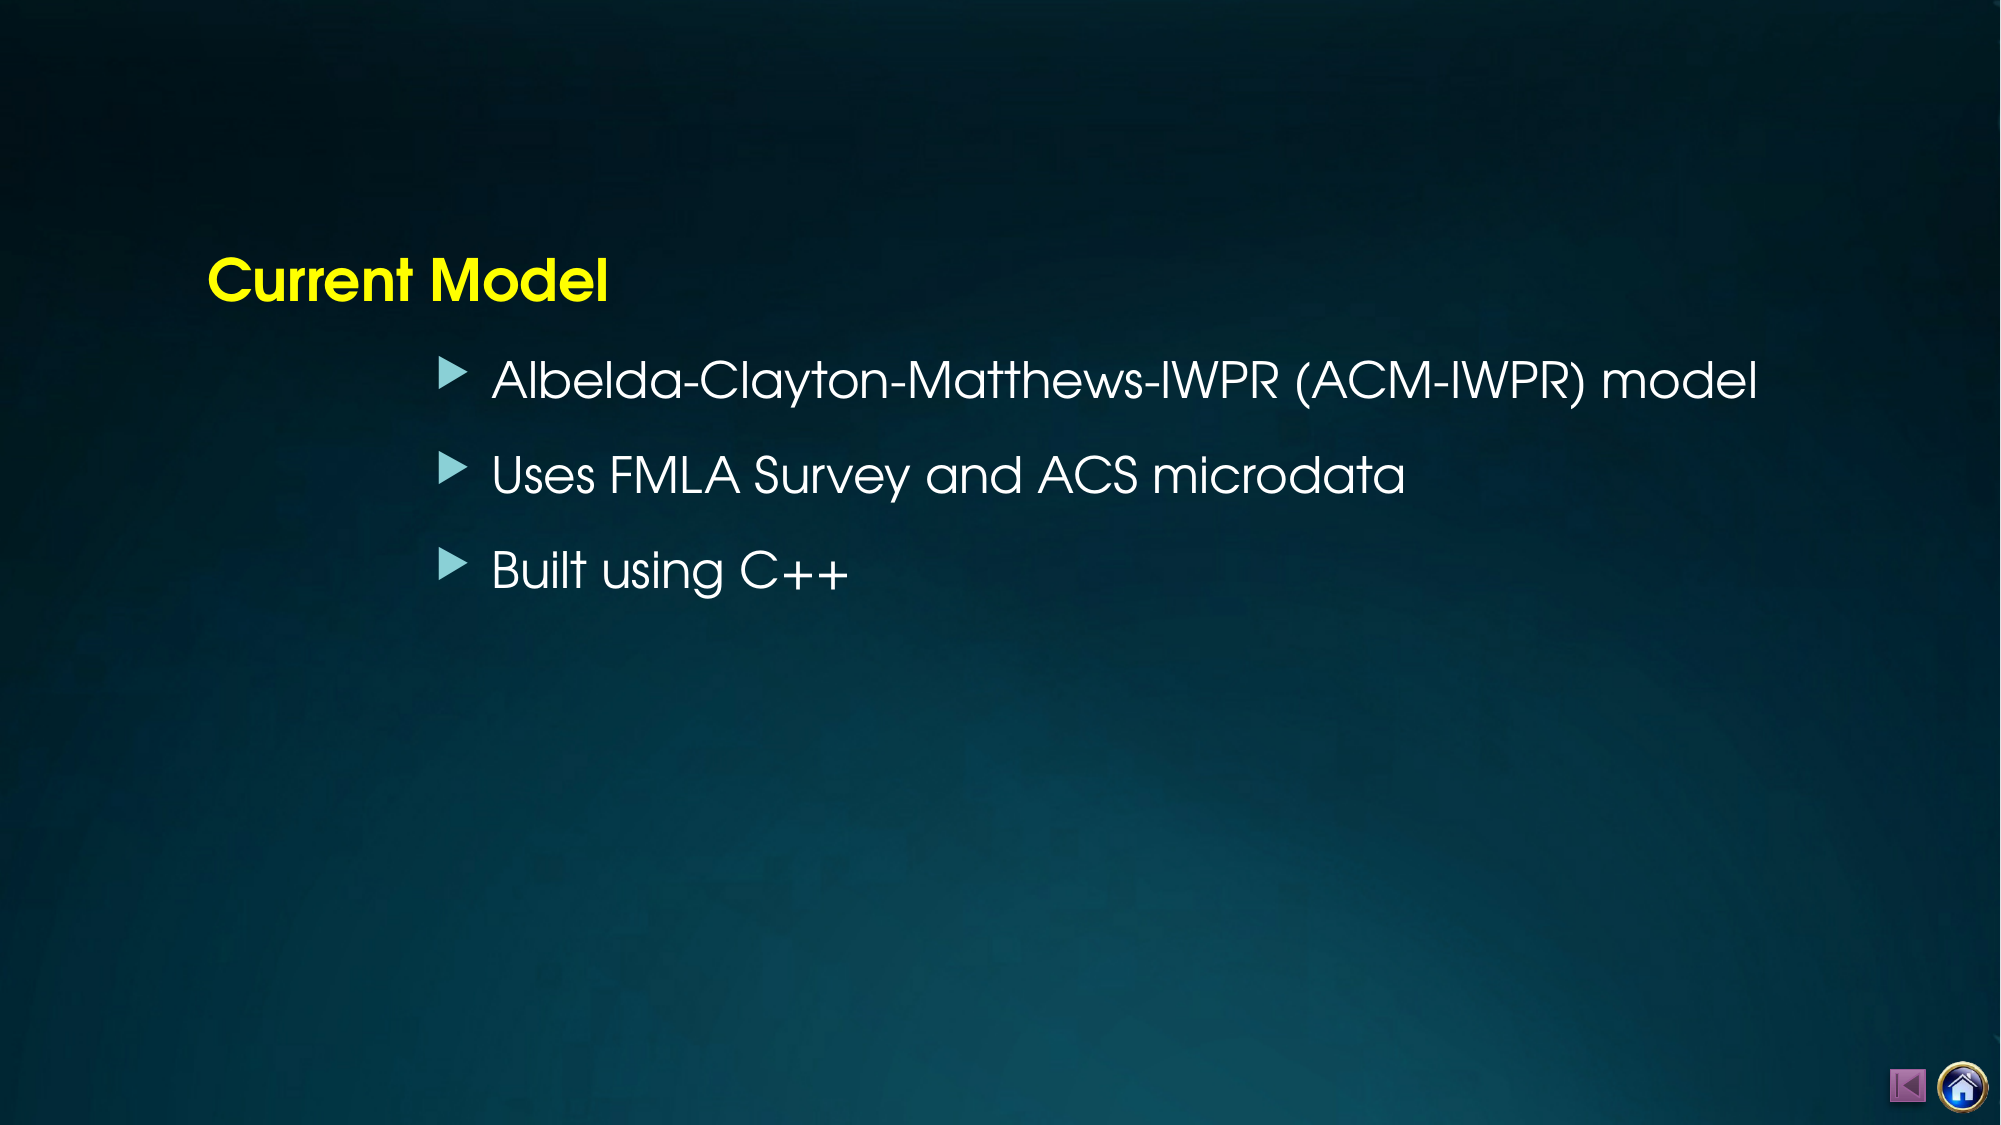

Current Model
Albelda-Clayton-Matthews-IWPR (ACM-IWPR) model
Uses FMLA Survey and ACS microdata
Built using C++